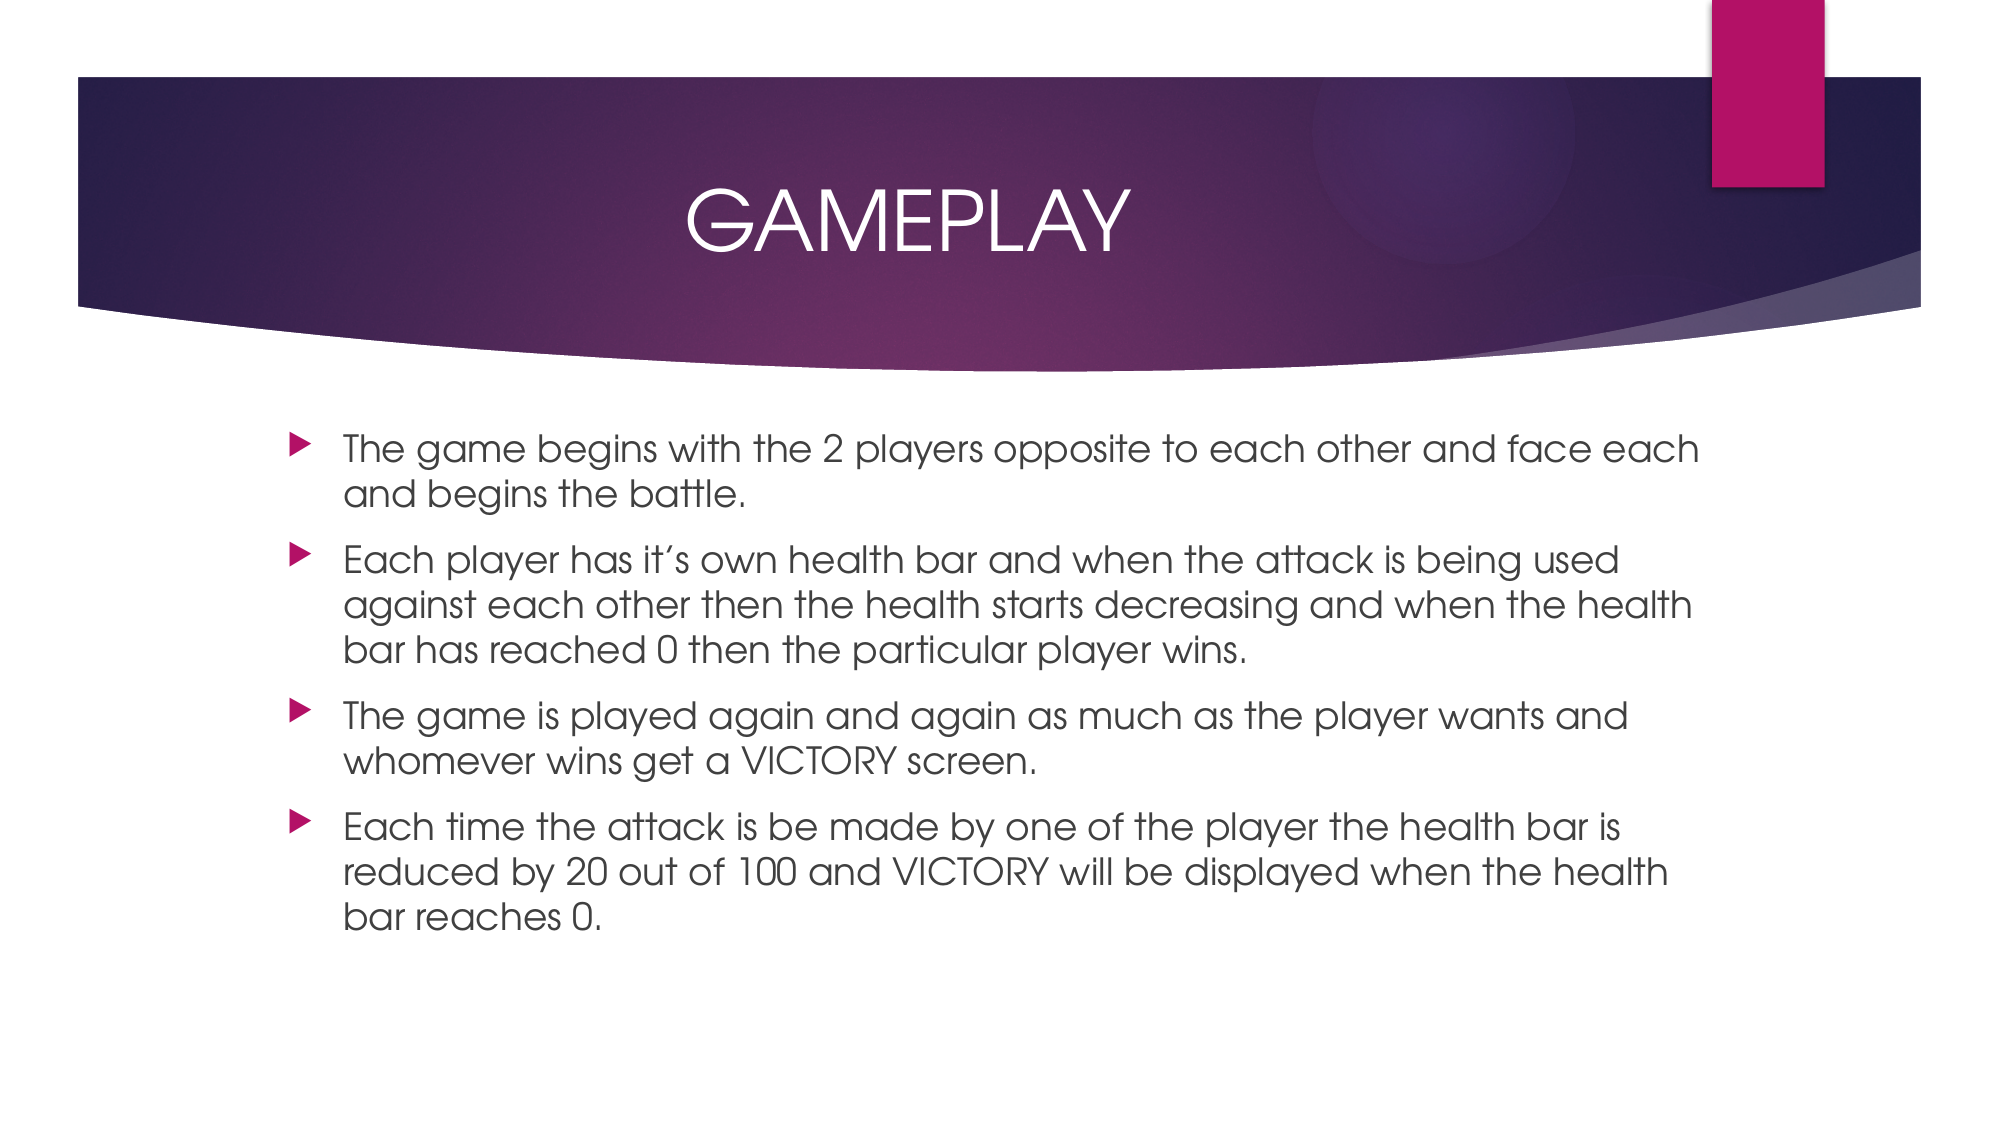

# GAMEPLAY
The game begins with the 2 players opposite to each other and face each and begins the battle.
Each player has it’s own health bar and when the attack is being used against each other then the health starts decreasing and when the health bar has reached 0 then the particular player wins.
The game is played again and again as much as the player wants and whomever wins get a VICTORY screen.
Each time the attack is be made by one of the player the health bar is reduced by 20 out of 100 and VICTORY will be displayed when the health bar reaches 0.